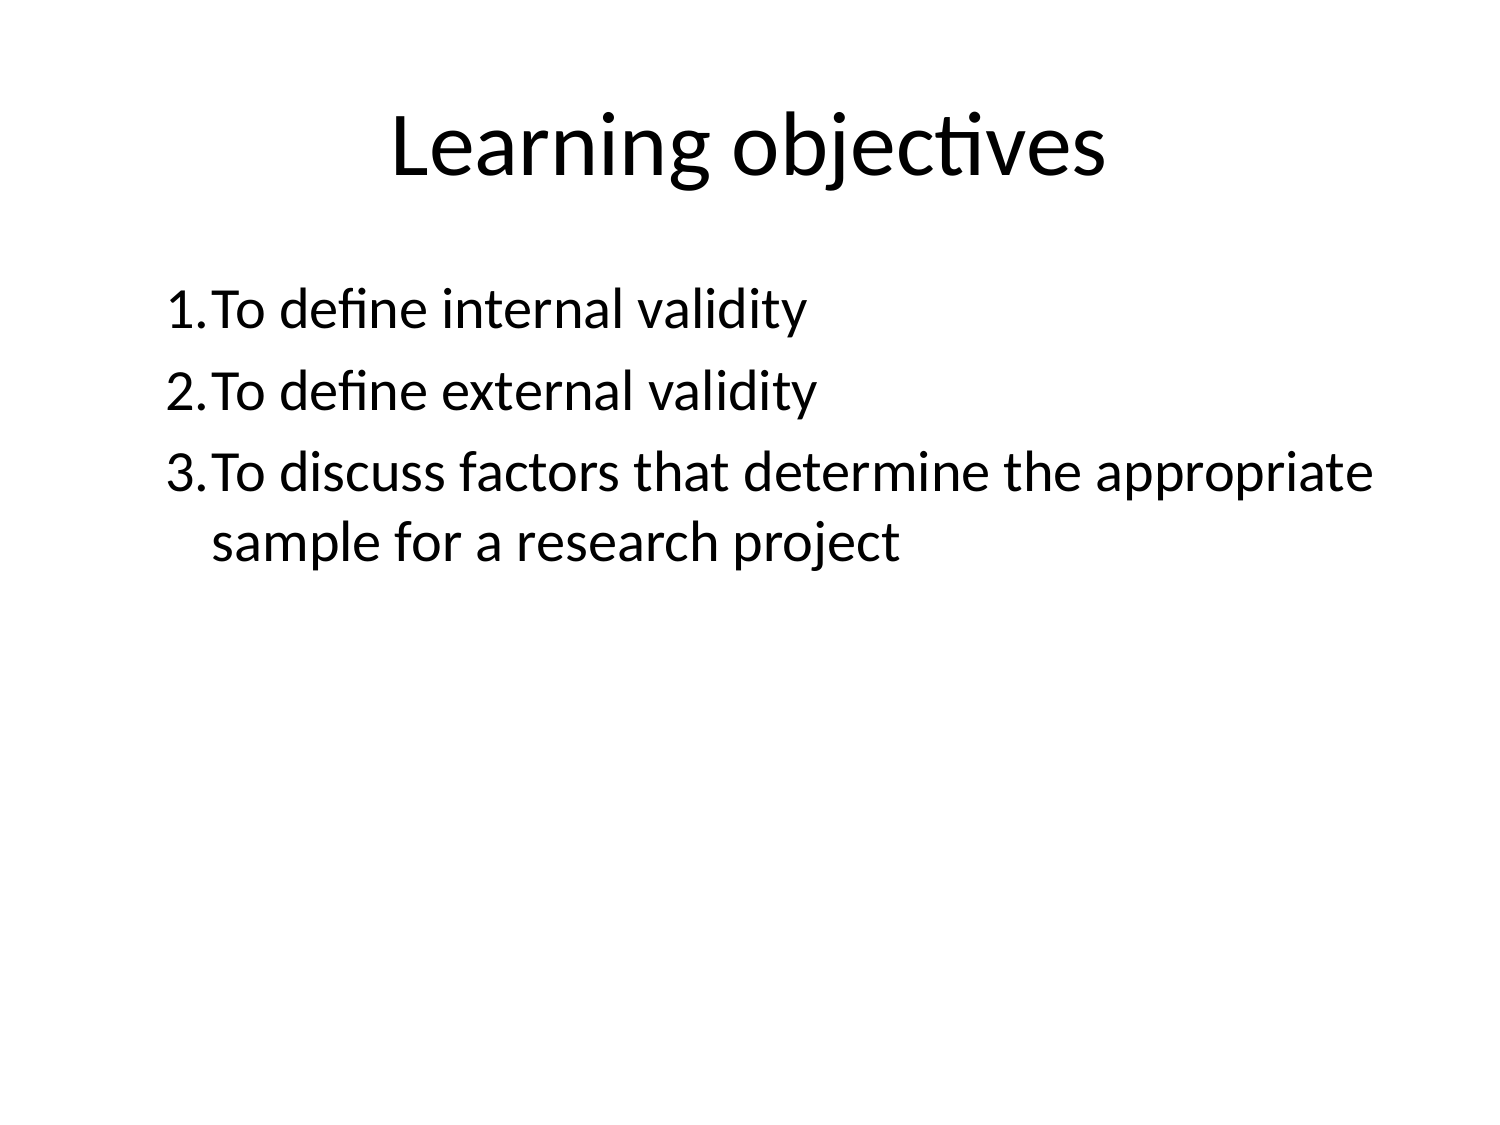

# Learning objectives
To define internal validity
To define external validity
To discuss factors that determine the appropriate sample for a research project